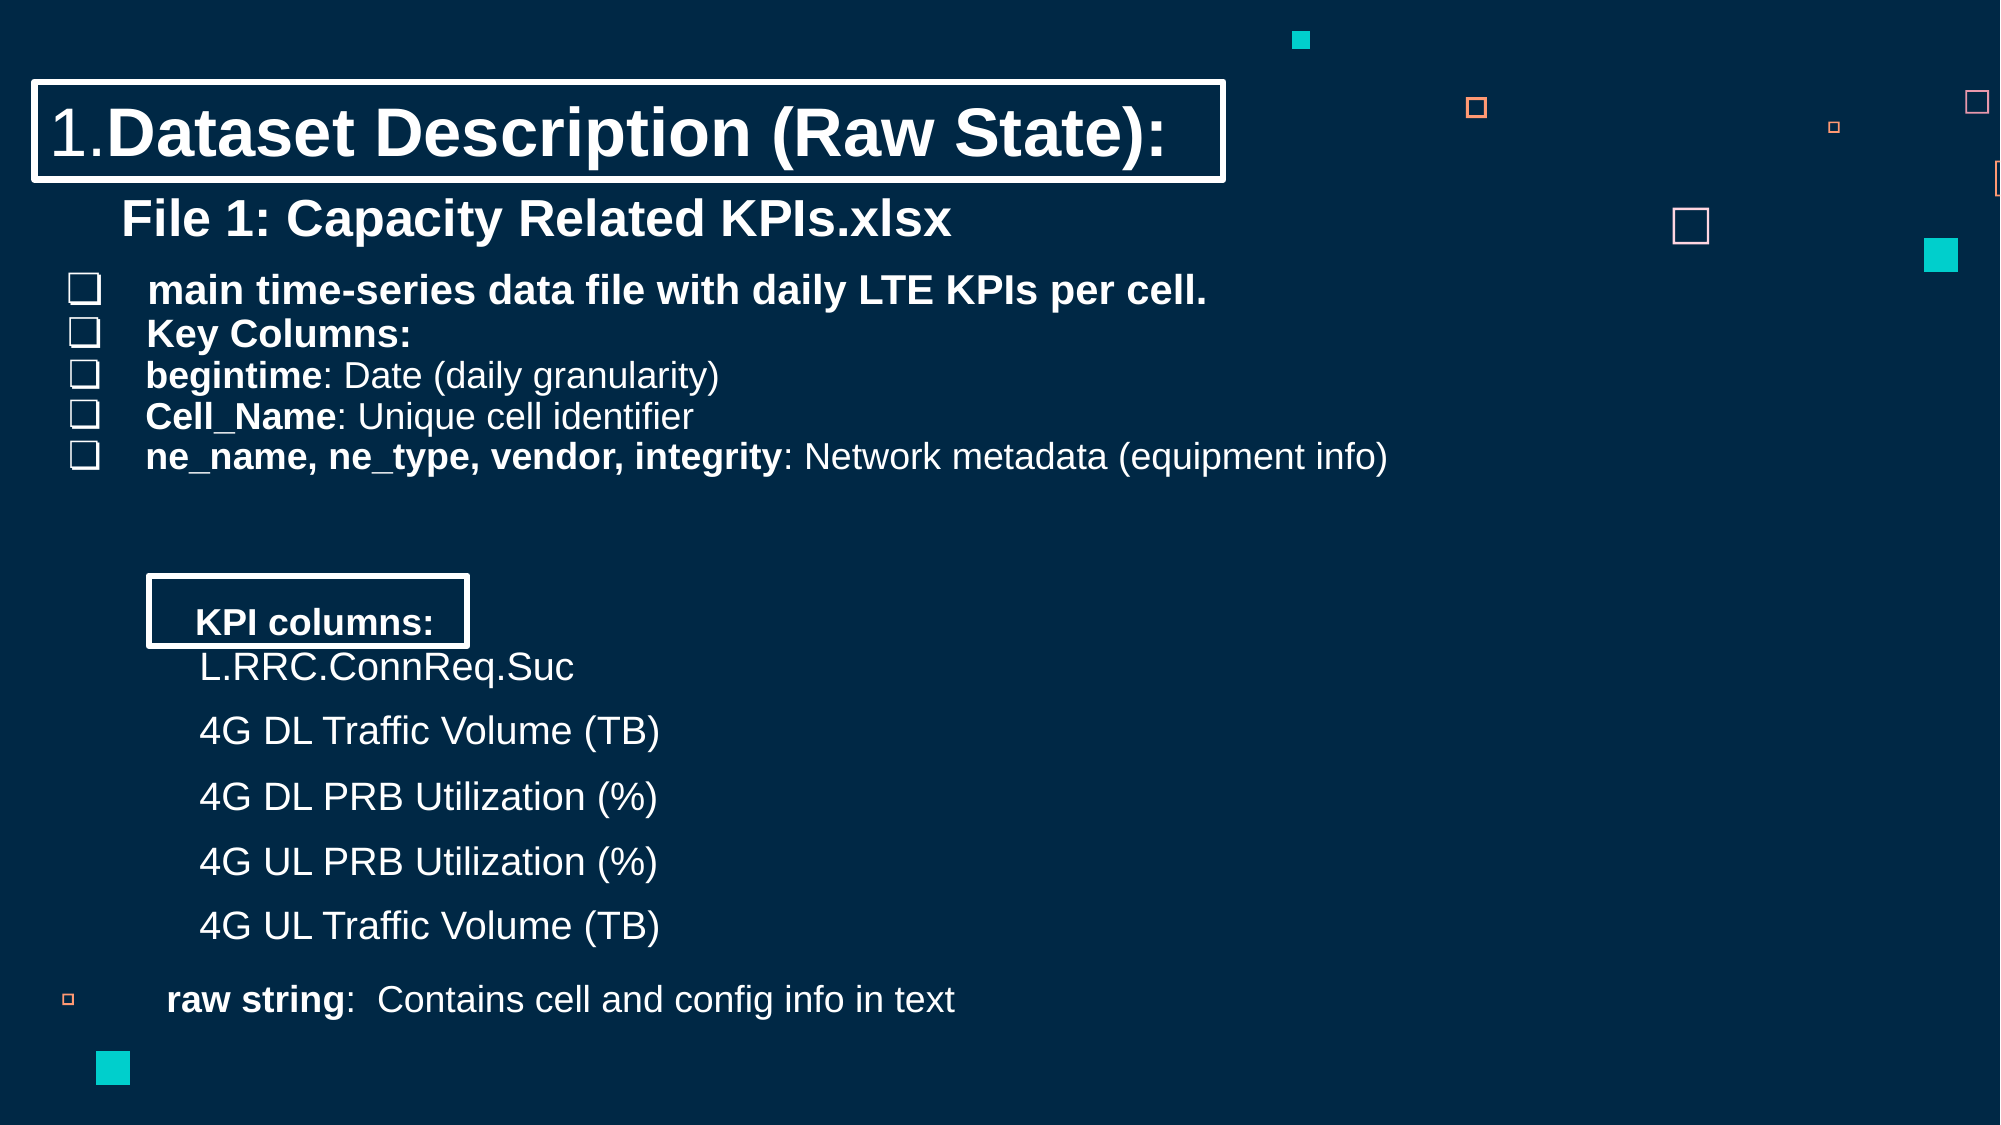

1.Dataset Description (Raw State):
     File 1: Capacity Related KPIs.xlsx
  main time-series data file with daily LTE KPIs per cell.
  Key Columns:
  begintime: Date (daily granularity)
  Cell_Name: Unique cell identifier
  ne_name, ne_type, vendor, integrity: Network metadata (equipment info)

L.RRC.ConnReq.Suc
4G DL Traffic Volume (TB)
4G DL PRB Utilization (%)
4G UL PRB Utilization (%)
4G UL Traffic Volume (TB)
    raw string:  Contains cell and config info in text

   KPI columns: